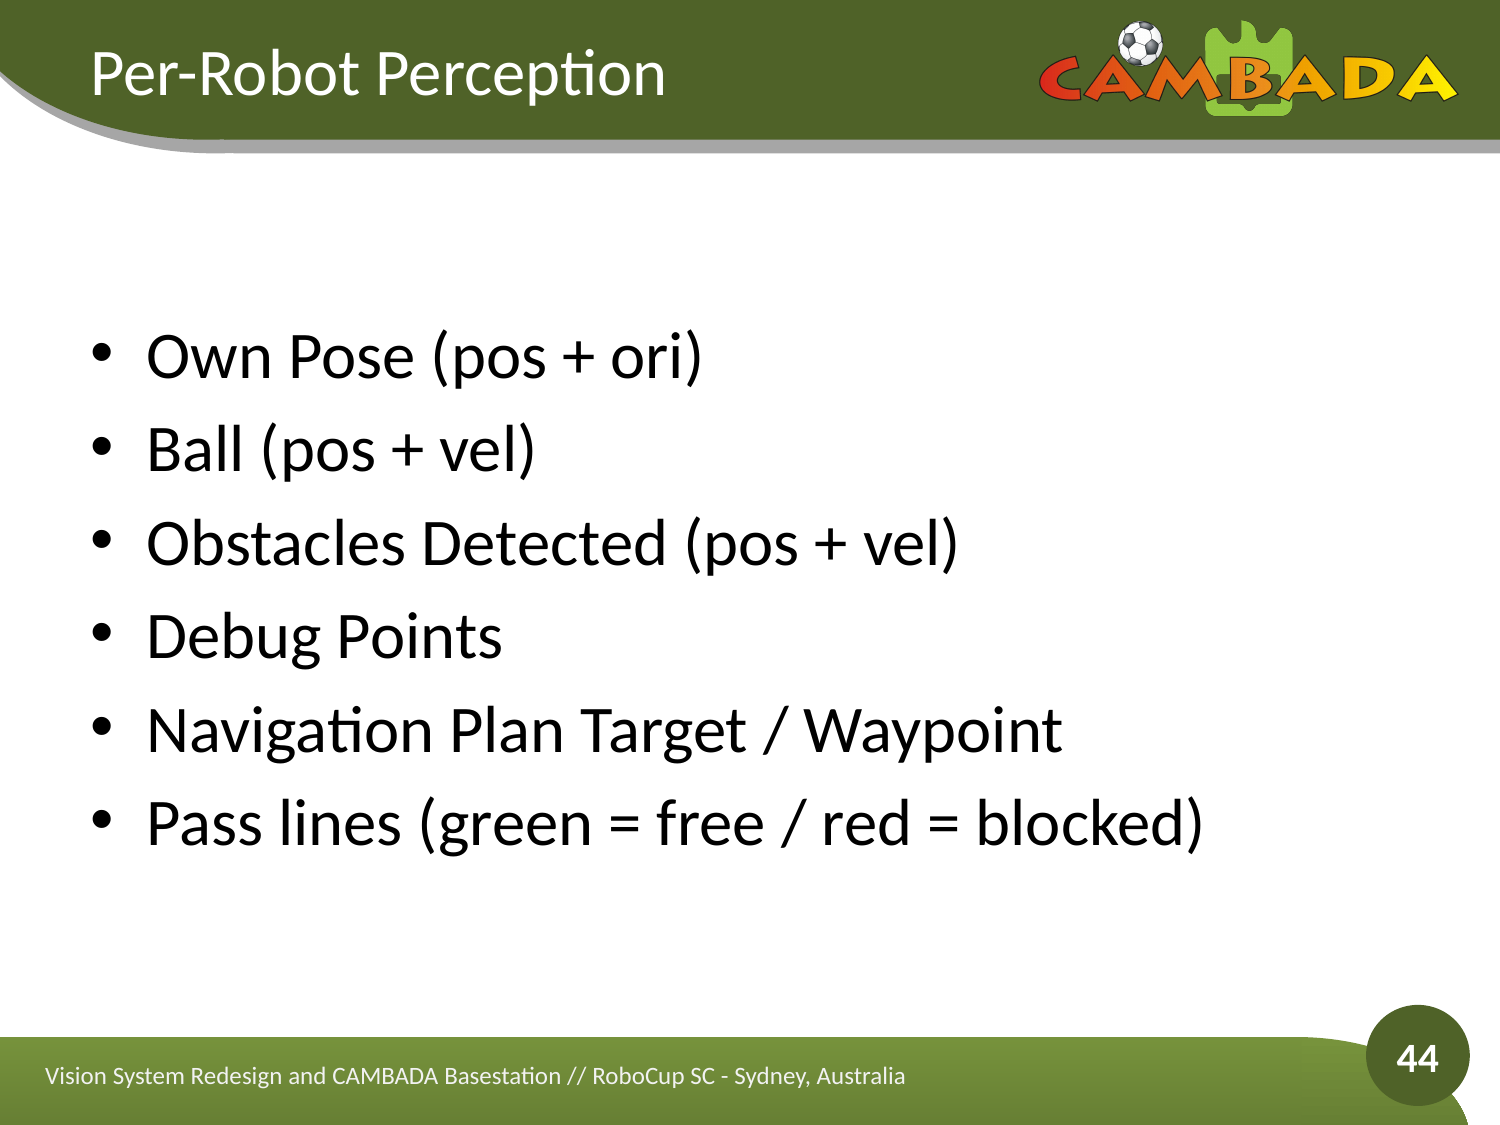

# Per-Robot Perception
Own Pose (pos + ori)
Ball (pos + vel)
Obstacles Detected (pos + vel)
Debug Points
Navigation Plan Target / Waypoint
Pass lines (green = free / red = blocked)
44
Vision System Redesign and CAMBADA Basestation // RoboCup SC - Sydney, Australia